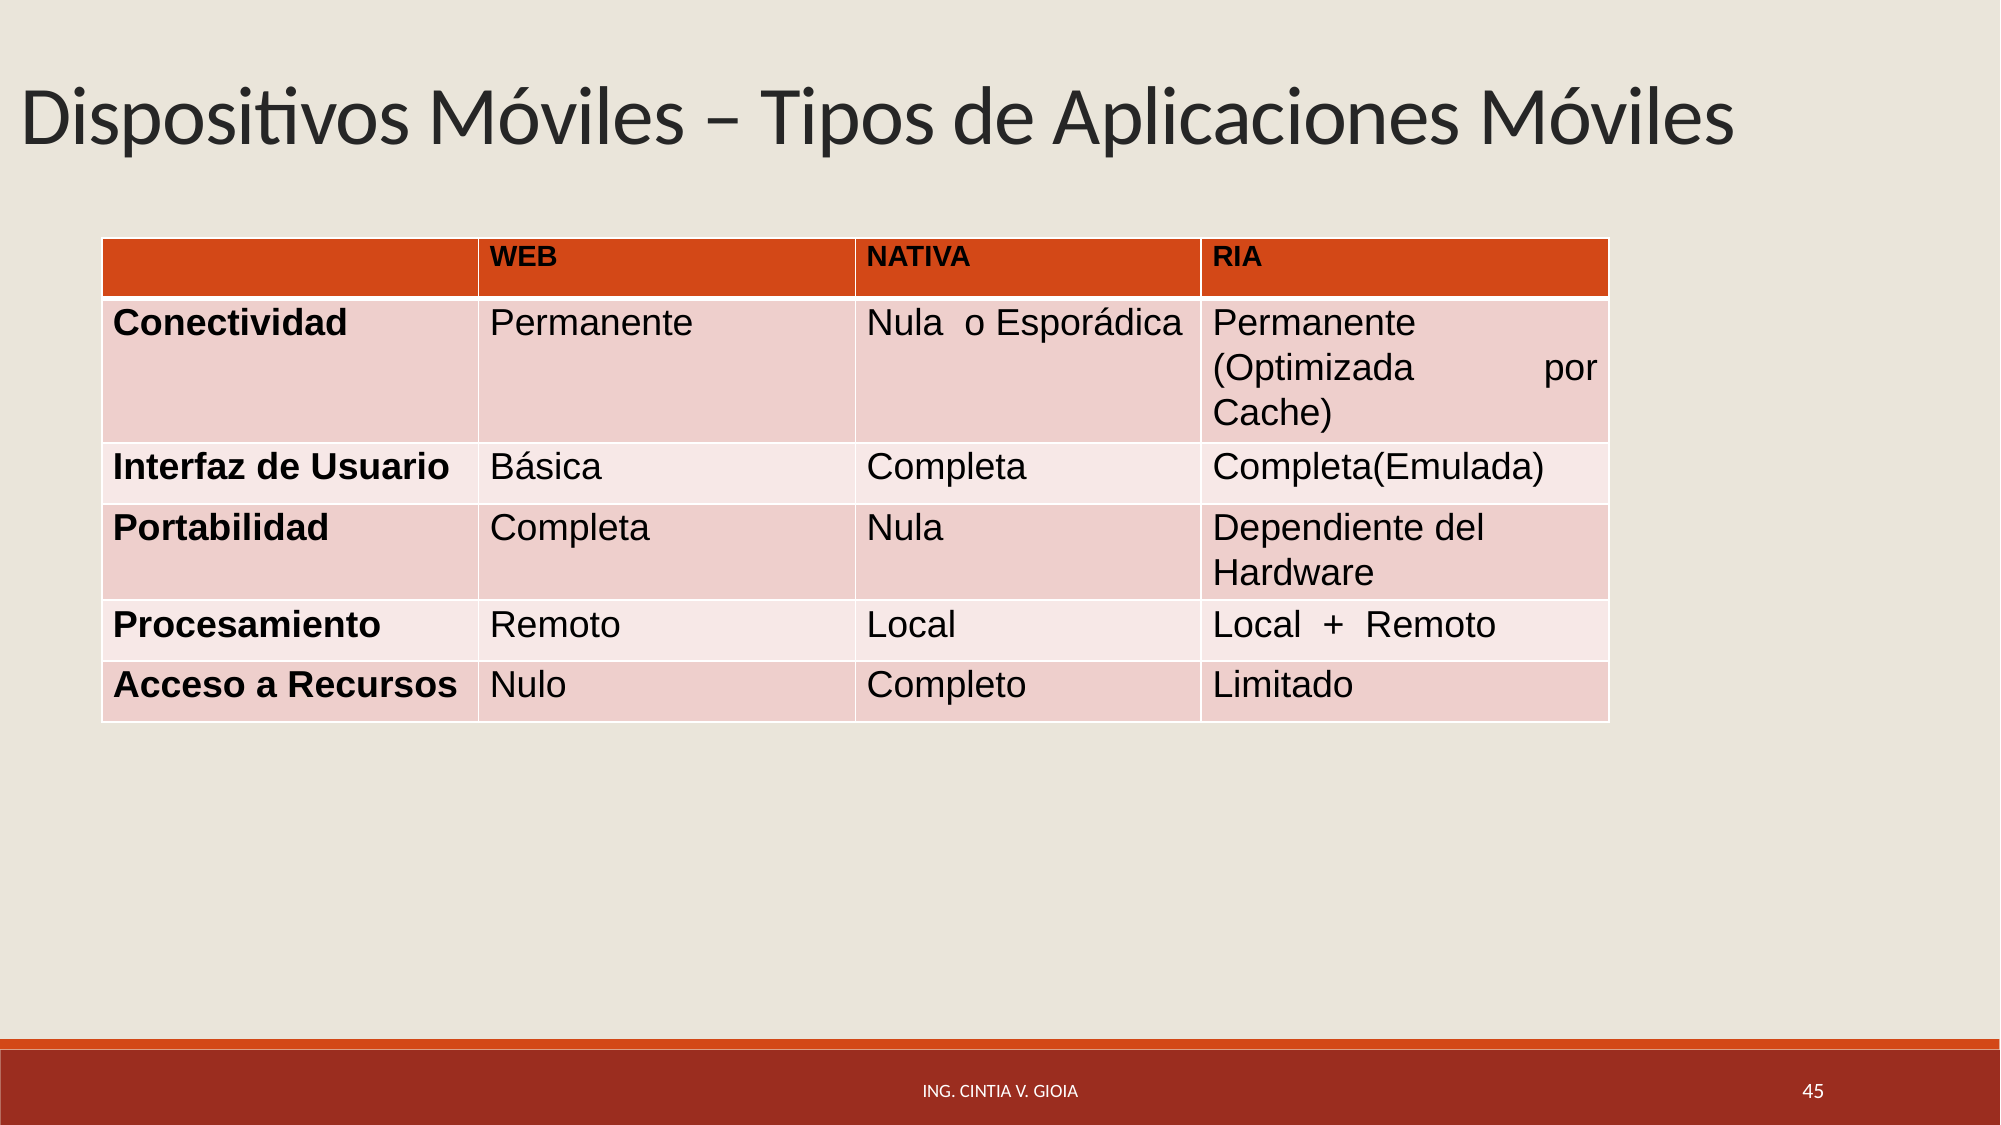

# Dispositivos Móviles – Tipos de Aplicaciones Móviles

|  | WEB | NATIVA | RIA |
| --- | --- | --- | --- |
| Conectividad | Permanente | Nula o Esporádica | Permanente (Optimizada por Cache) |
| Interfaz de Usuario | Básica | Completa | Completa(Emulada) |
| Portabilidad | Completa | Nula | Dependiente del Hardware |
| Procesamiento | Remoto | Local | Local + Remoto |
| Acceso a Recursos | Nulo | Completo | Limitado |
Ing. Cintia V. Gioia
45